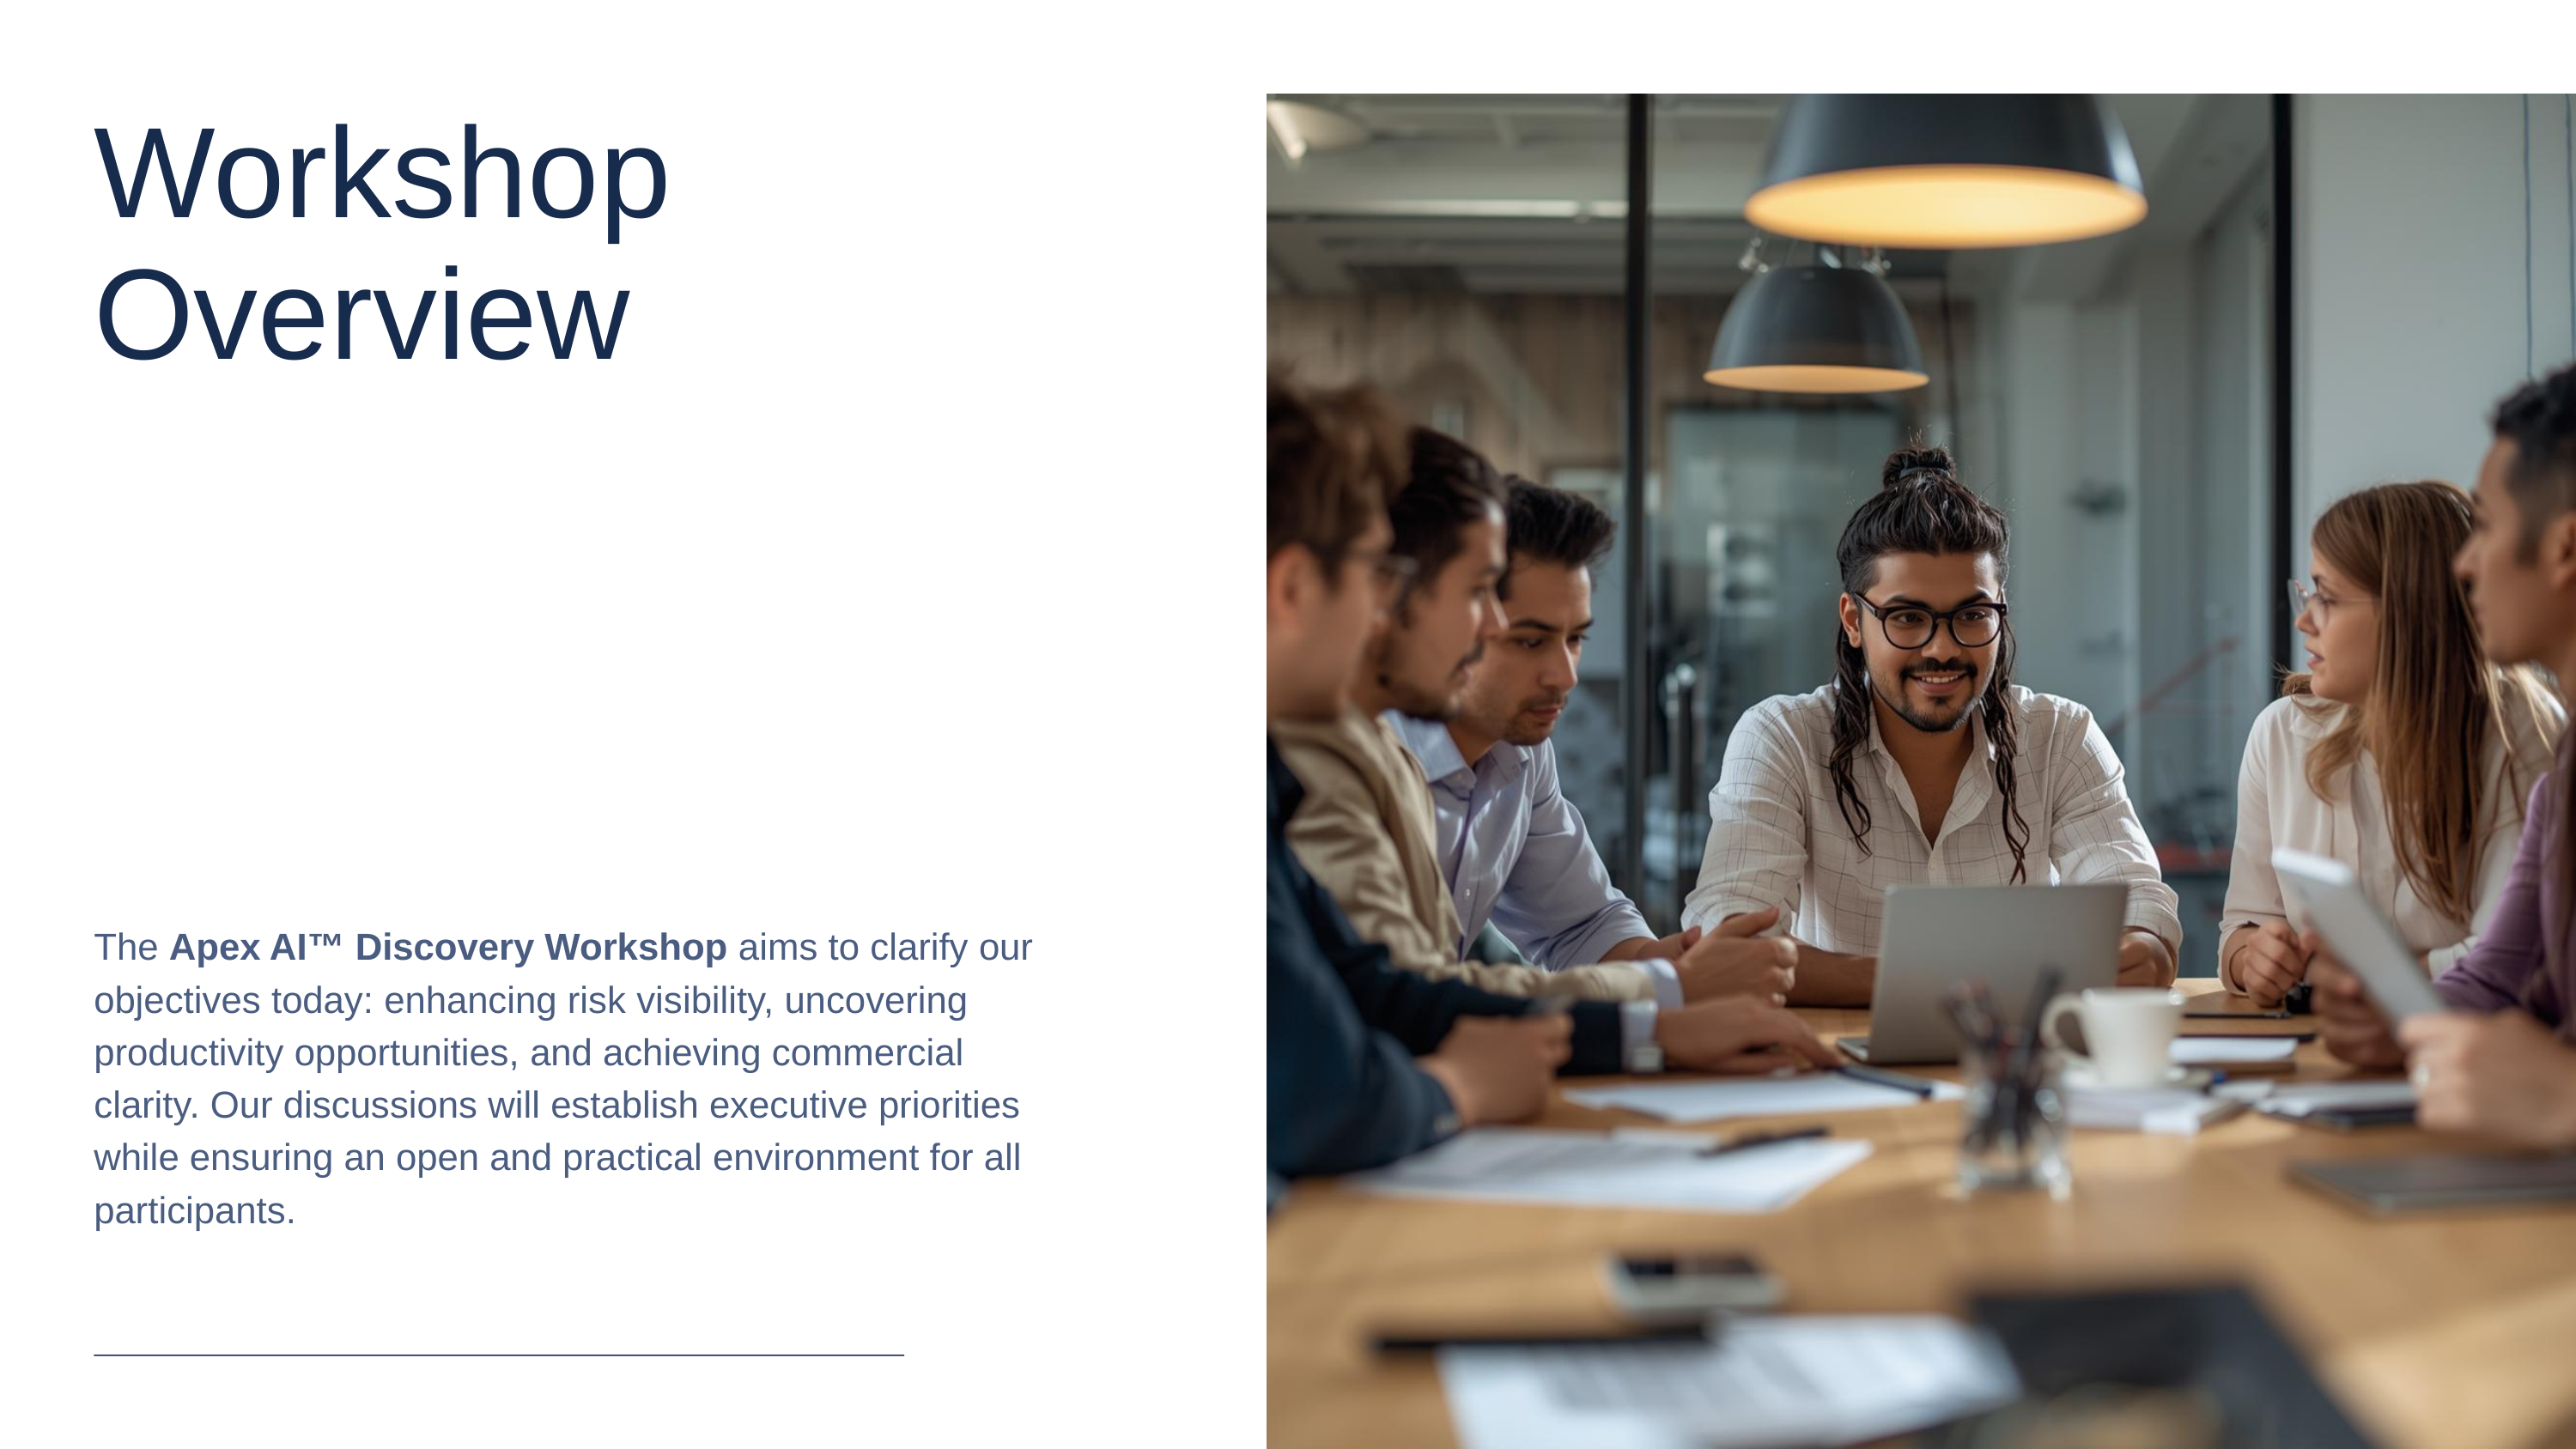

Workshop Overview
The Apex AI™ Discovery Workshop aims to clarify our objectives today: enhancing risk visibility, uncovering productivity opportunities, and achieving commercial clarity. Our discussions will establish executive priorities while ensuring an open and practical environment for all participants.